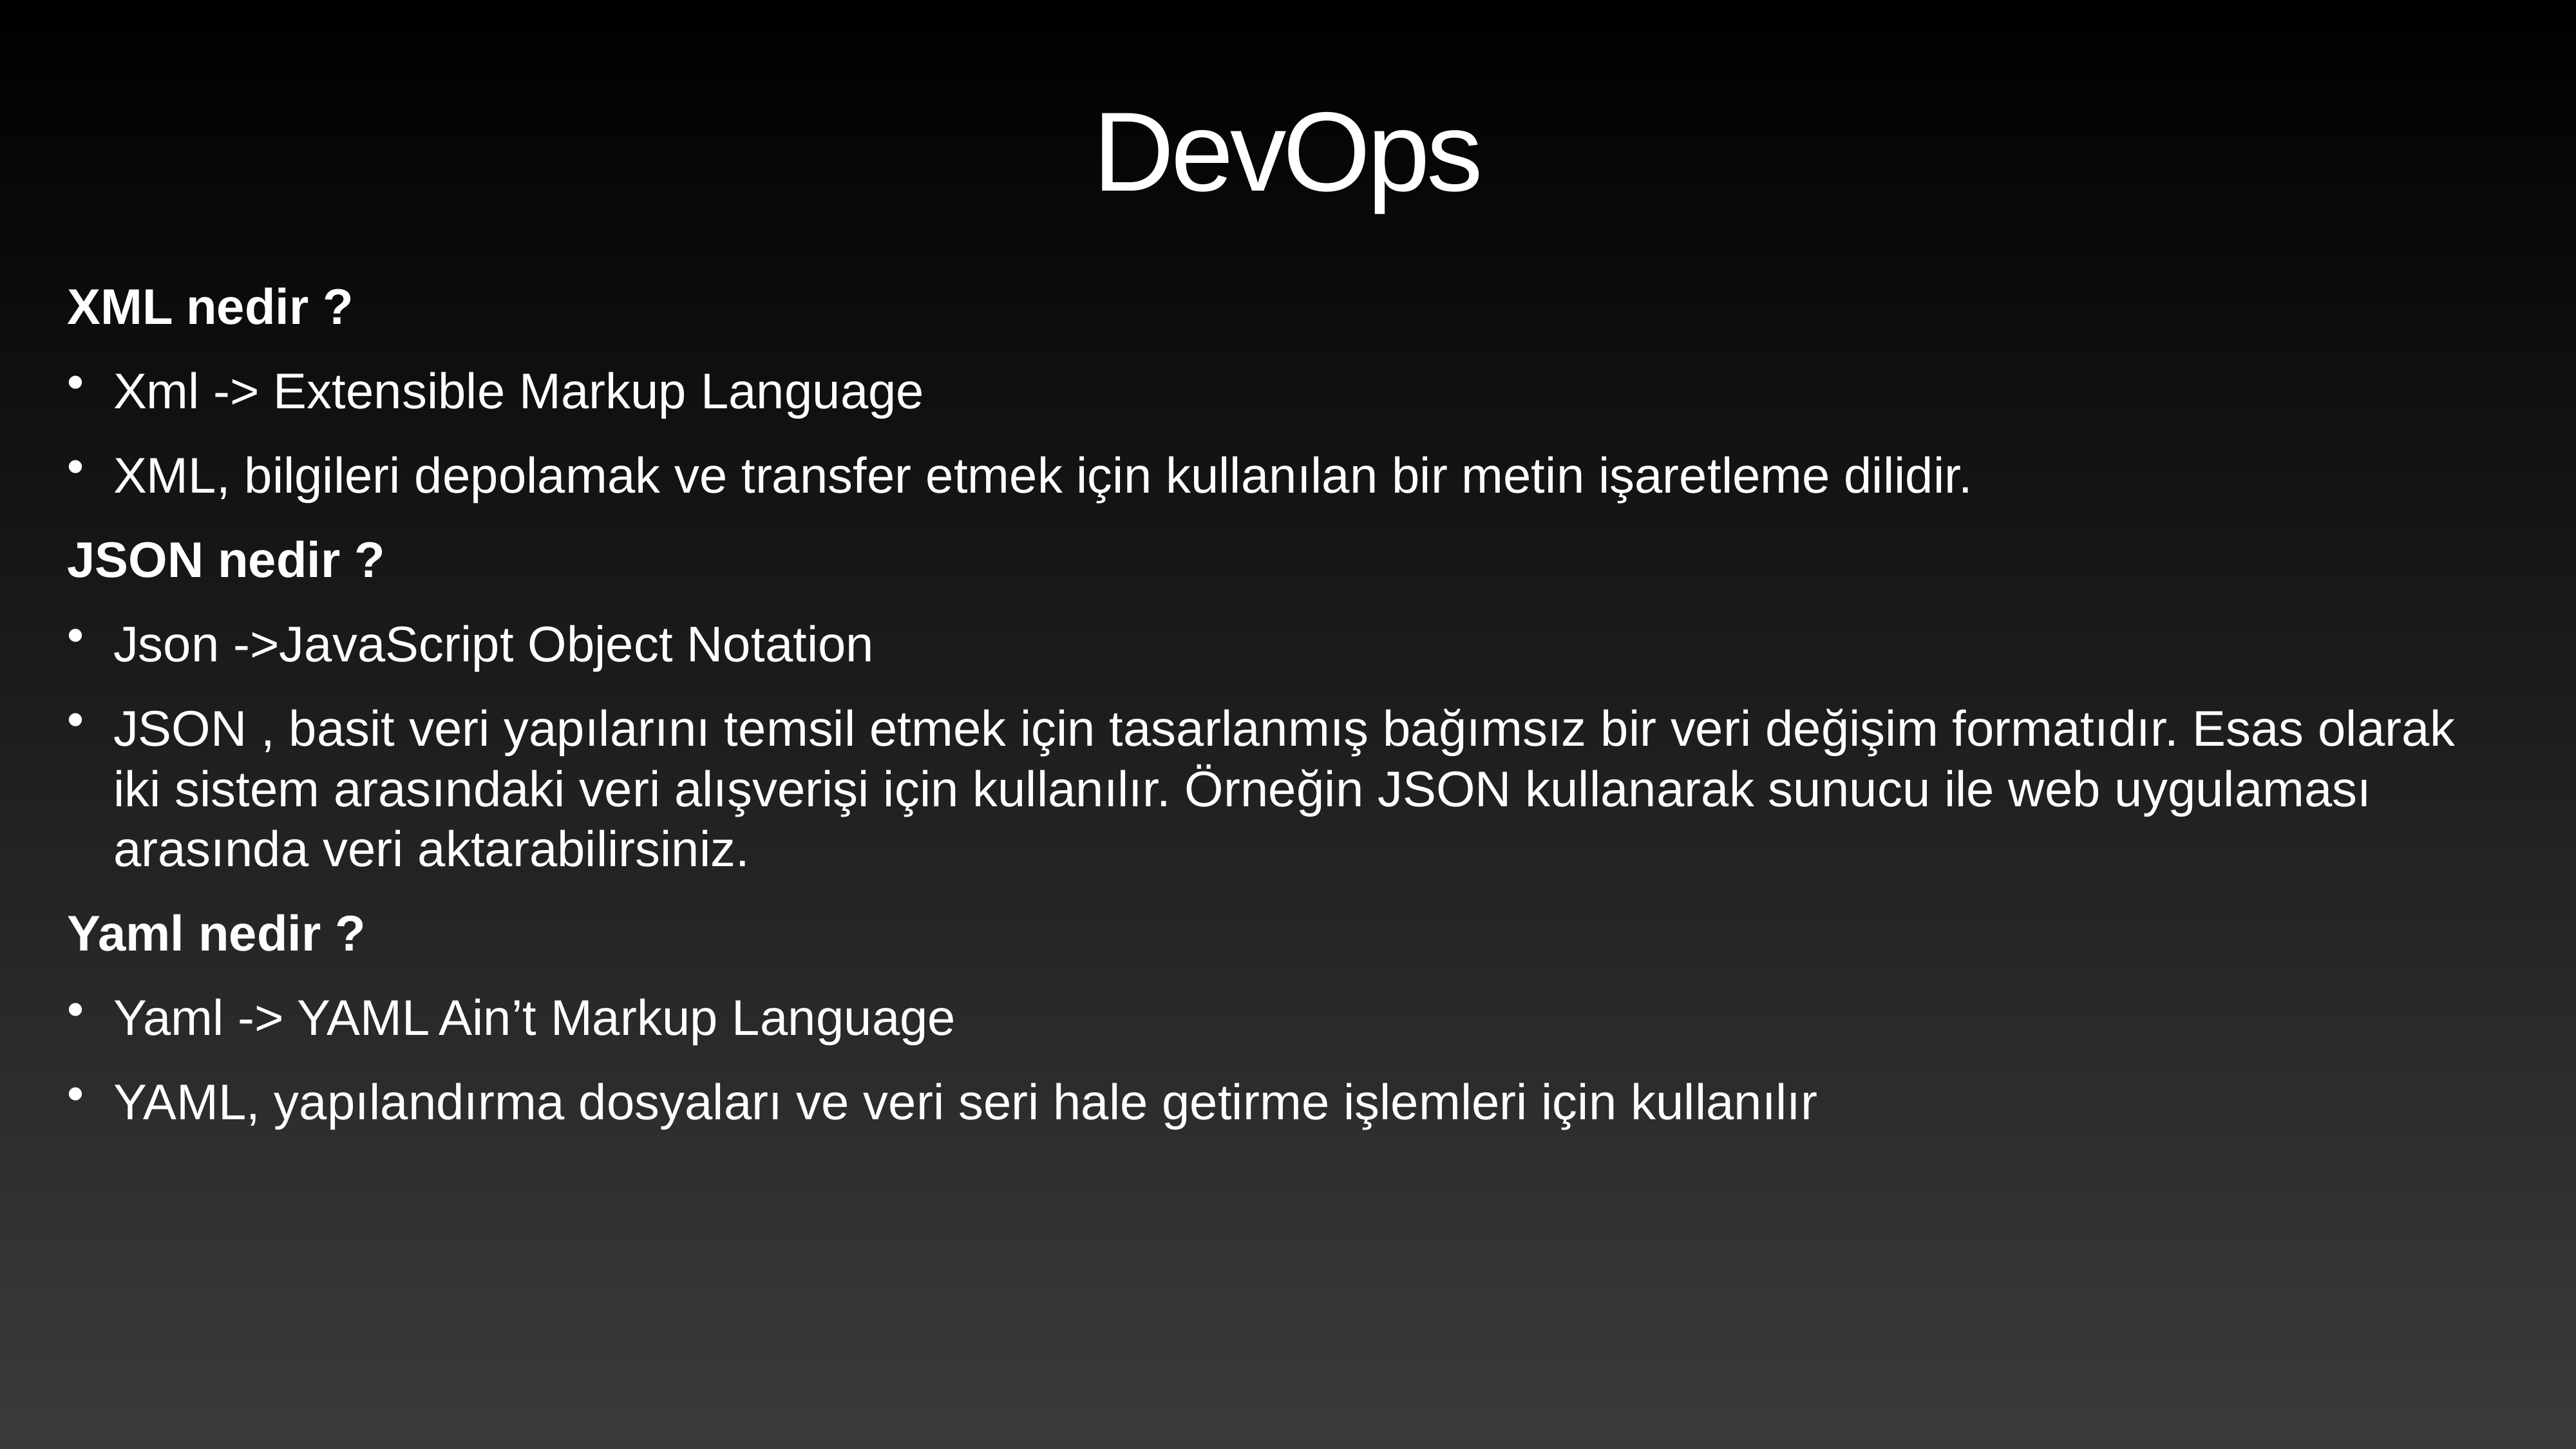

# DevOps
XML nedir ?
Xml -> Extensible Markup Language
XML, bilgileri depolamak ve transfer etmek için kullanılan bir metin işaretleme dilidir.
JSON nedir ?
Json ->JavaScript Object Notation
JSON , basit veri yapılarını temsil etmek için tasarlanmış bağımsız bir veri değişim formatıdır. Esas olarak iki sistem arasındaki veri alışverişi için kullanılır. Örneğin JSON kullanarak sunucu ile web uygulaması arasında veri aktarabilirsiniz.
Yaml nedir ?
Yaml -> YAML Ain’t Markup Language
YAML, yapılandırma dosyaları ve veri seri hale getirme işlemleri için kullanılır